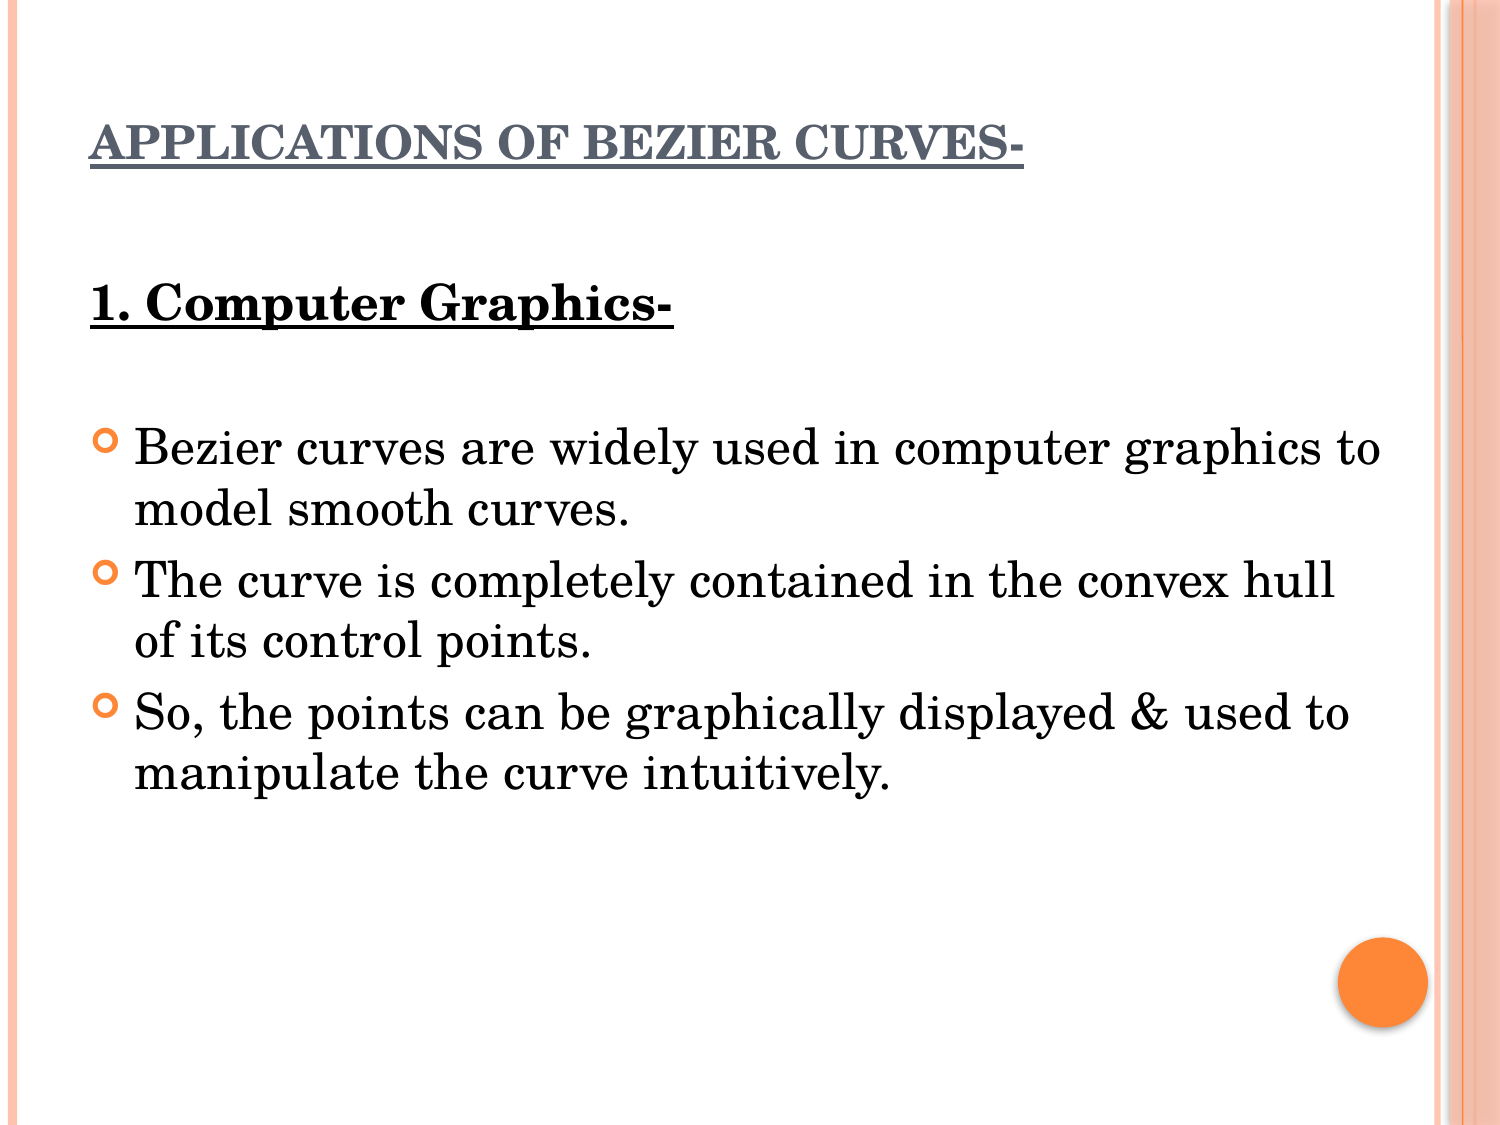

# Applications of Bezier Curves-
1. Computer Graphics-

Bezier curves are widely used in computer graphics to model smooth curves.
The curve is completely contained in the convex hull of its control points.
So, the points can be graphically displayed & used to manipulate the curve intuitively.